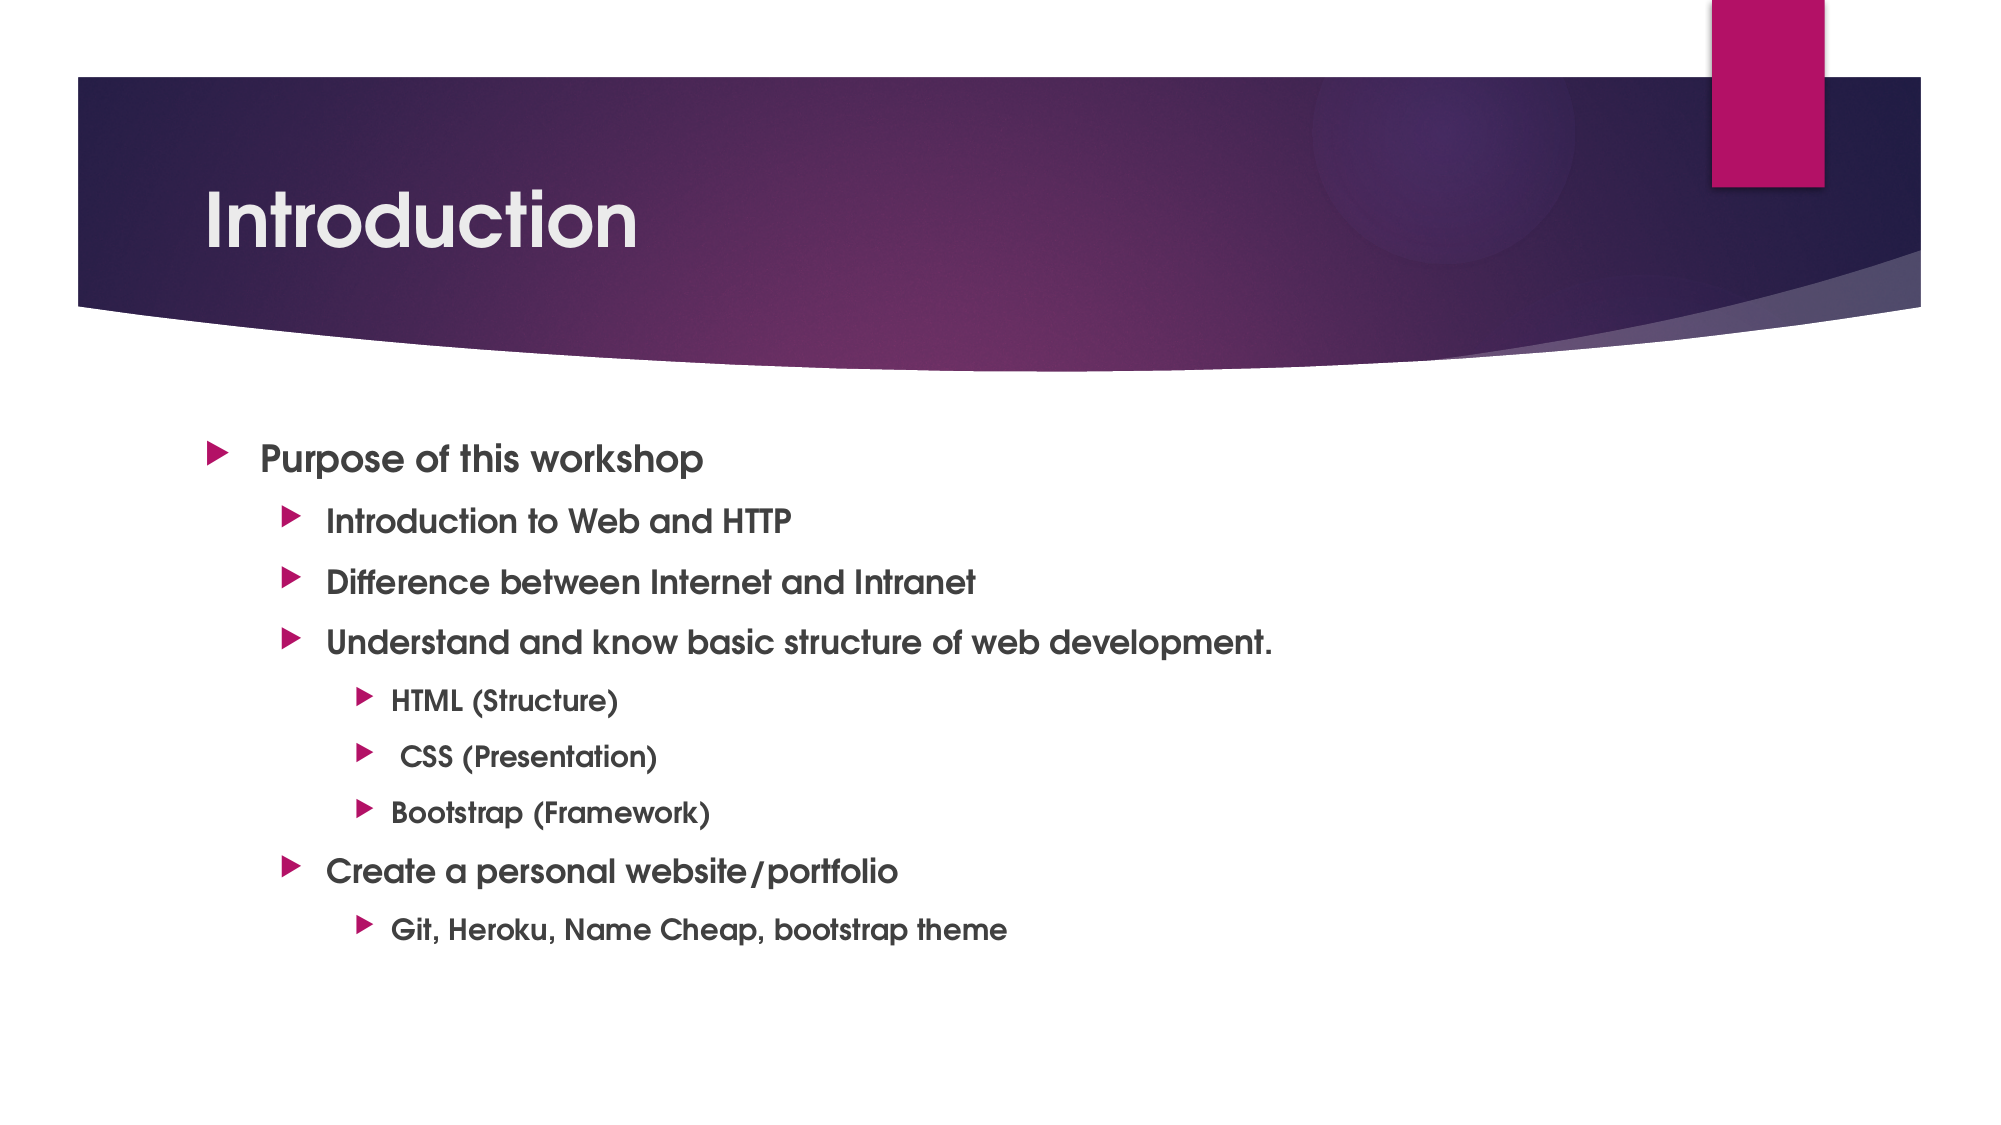

# Introduction
Purpose of this workshop
Introduction to Web and HTTP
Difference between Internet and Intranet
Understand and know basic structure of web development.
HTML (Structure)
 CSS (Presentation)
Bootstrap (Framework)
Create a personal website/portfolio
Git, Heroku, Name Cheap, bootstrap theme